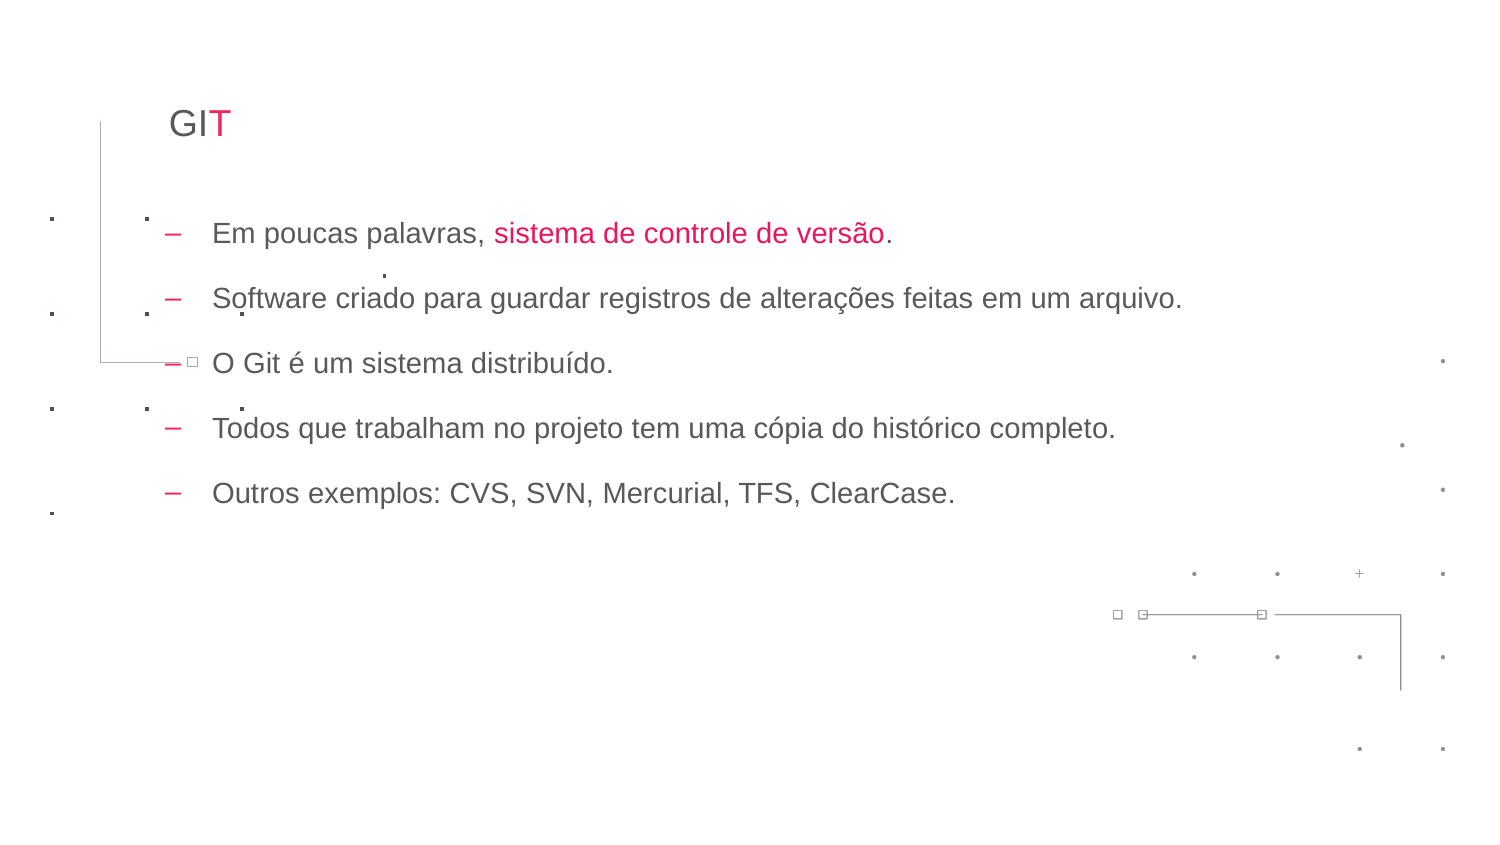

GIT
Em poucas palavras, sistema de controle de versão.
Software criado para guardar registros de alterações feitas em um arquivo.
O Git é um sistema distribuído.
Todos que trabalham no projeto tem uma cópia do histórico completo.
Outros exemplos: CVS, SVN, Mercurial, TFS, ClearCase.